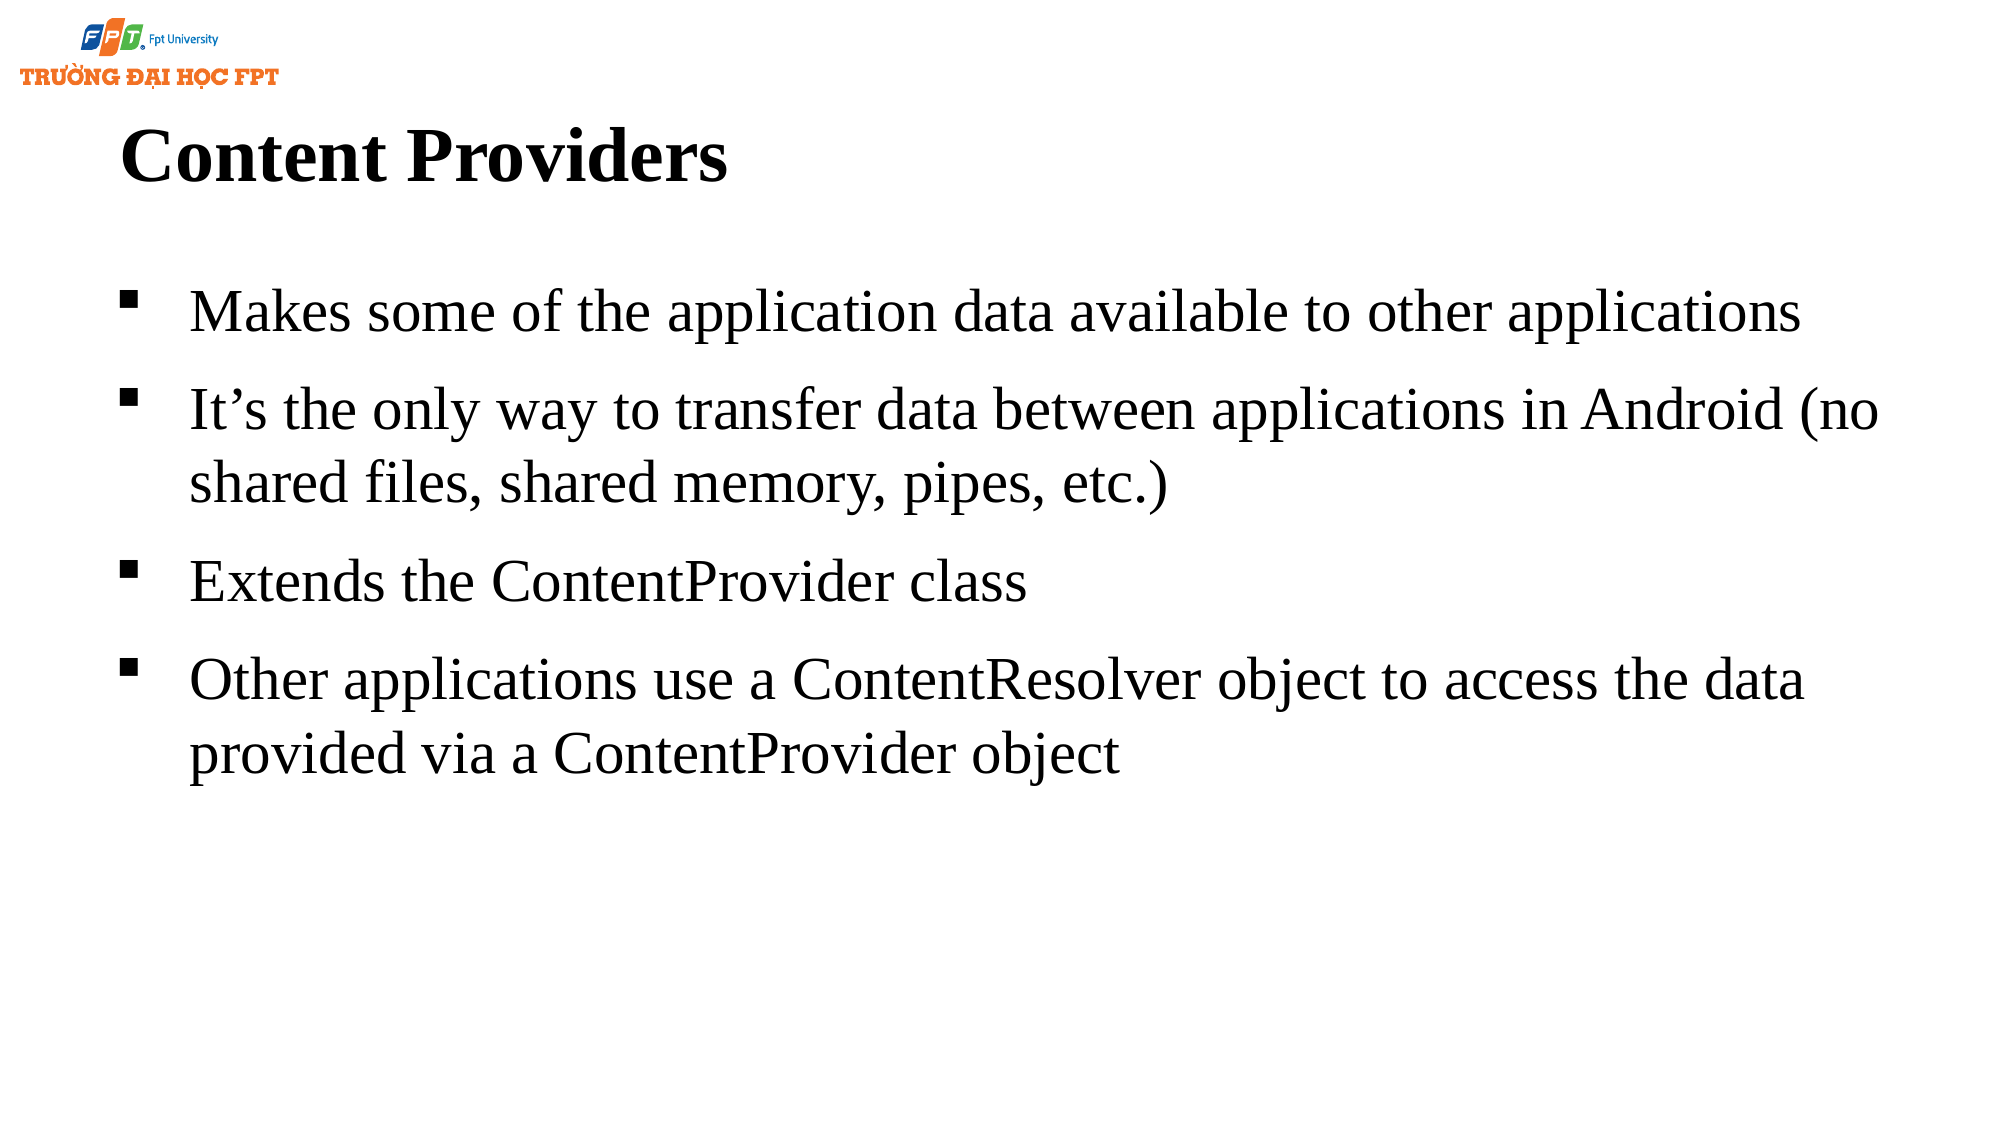

# Content Providers
Makes some of the application data available to other applications
It’s the only way to transfer data between applications in Android (no shared files, shared memory, pipes, etc.)
Extends the ContentProvider class
Other applications use a ContentResolver object to access the data provided via a ContentProvider object